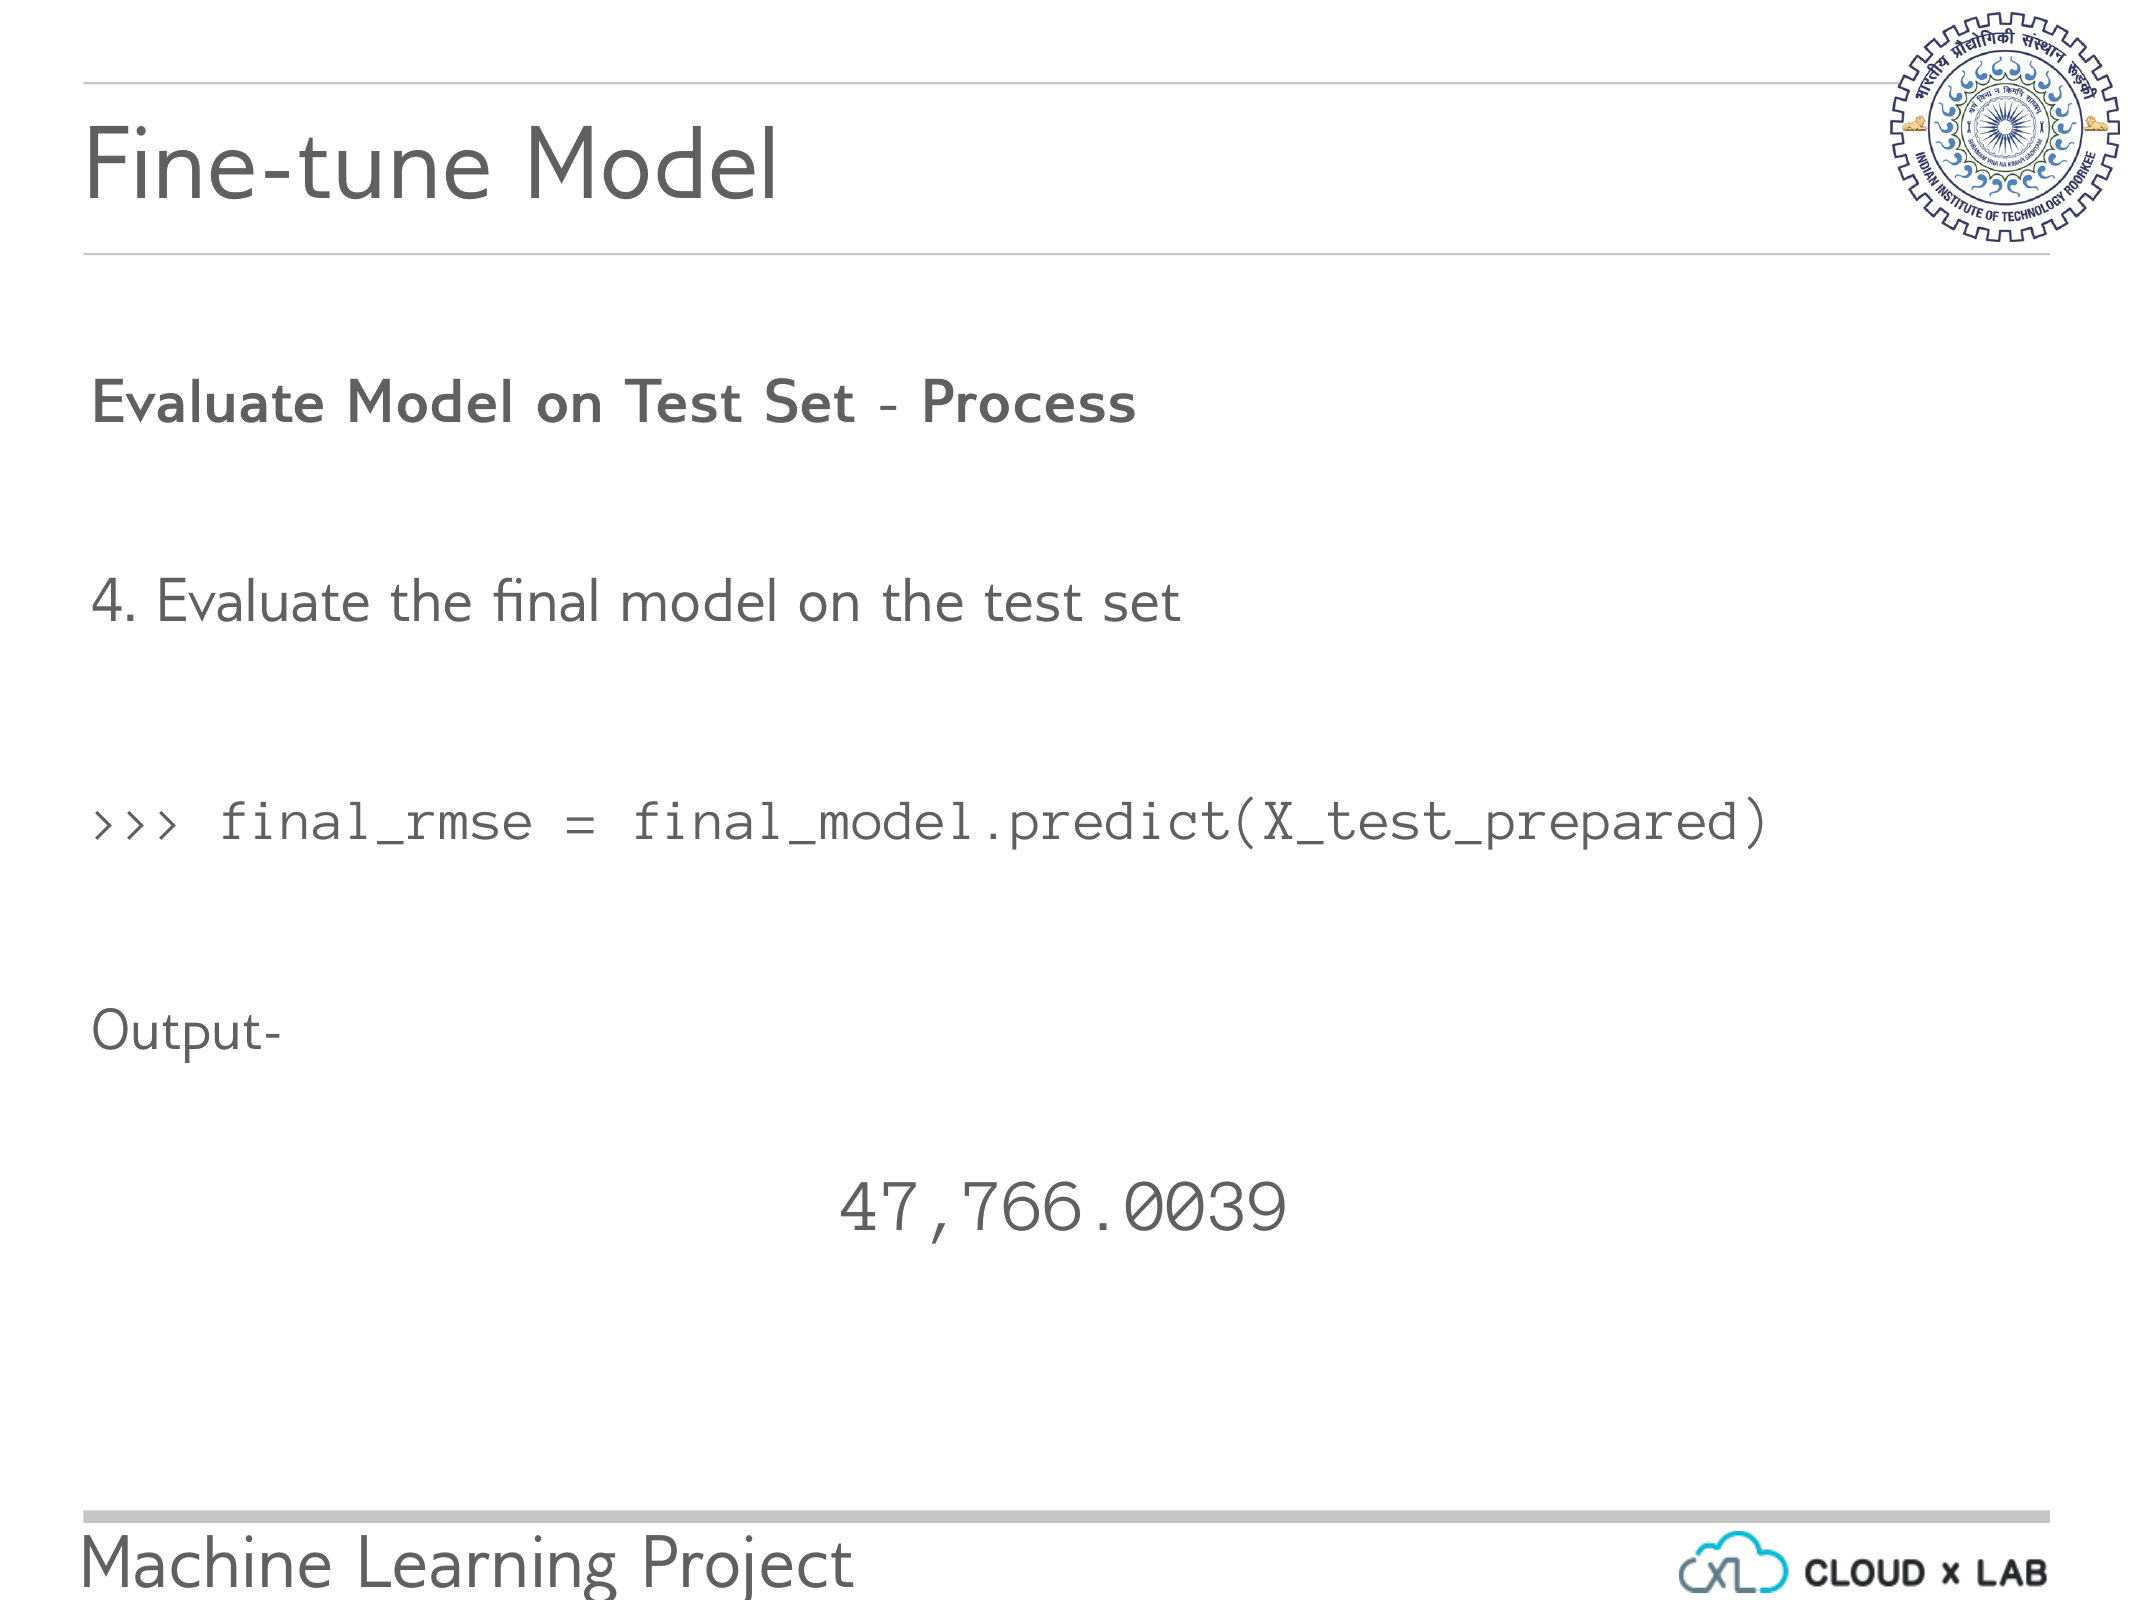

Fine-tune Model
Evaluate Model on Test Set - Process

4. Evaluate the final model on the test set

>>> final_rmse = final_model.predict(X_test_prepared)

Output-

47,766.0039